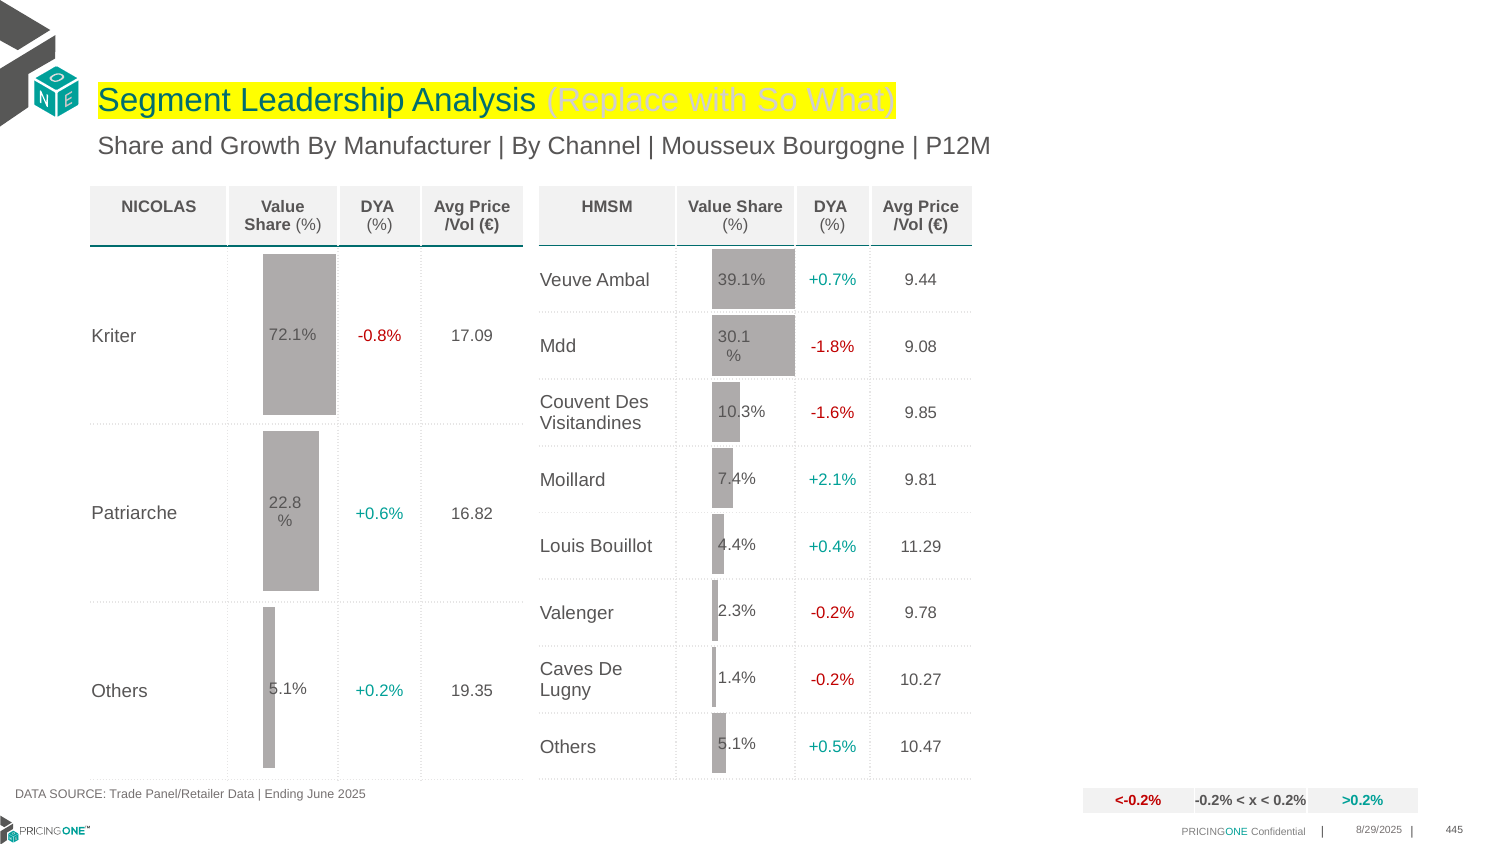

# Segment Leadership Analysis (Replace with So What)
Share and Growth By Manufacturer | By Channel | Mousseux Bourgogne | P12M
| NICOLAS | Value Share (%) | DYA (%) | Avg Price /Vol (€) |
| --- | --- | --- | --- |
| Kriter |  | -0.8% | 17.09 |
| Patriarche |  | +0.6% | 16.82 |
| Others |  | +0.2% | 19.35 |
| HMSM | Value Share (%) | DYA (%) | Avg Price /Vol (€) |
| --- | --- | --- | --- |
| Veuve Ambal |  | +0.7% | 9.44 |
| Mdd |  | -1.8% | 9.08 |
| Couvent Des Visitandines |  | -1.6% | 9.85 |
| Moillard |  | +2.1% | 9.81 |
| Louis Bouillot |  | +0.4% | 11.29 |
| Valenger |  | -0.2% | 9.78 |
| Caves De Lugny |  | -0.2% | 10.27 |
| Others |  | +0.5% | 10.47 |

### Chart

| Category | Mousseux Bourgogne | HMSM |
|---|---|
|  | 0.39055419774918104 |

### Chart

| Category | Mousseux Bourgogne | NICOLAS |
|---|---|
|  | 0.7209525591840554 |
DATA SOURCE: Trade Panel/Retailer Data | Ending June 2025
| <-0.2% | -0.2% < x < 0.2% | >0.2% |
| --- | --- | --- |

8/29/2025
445